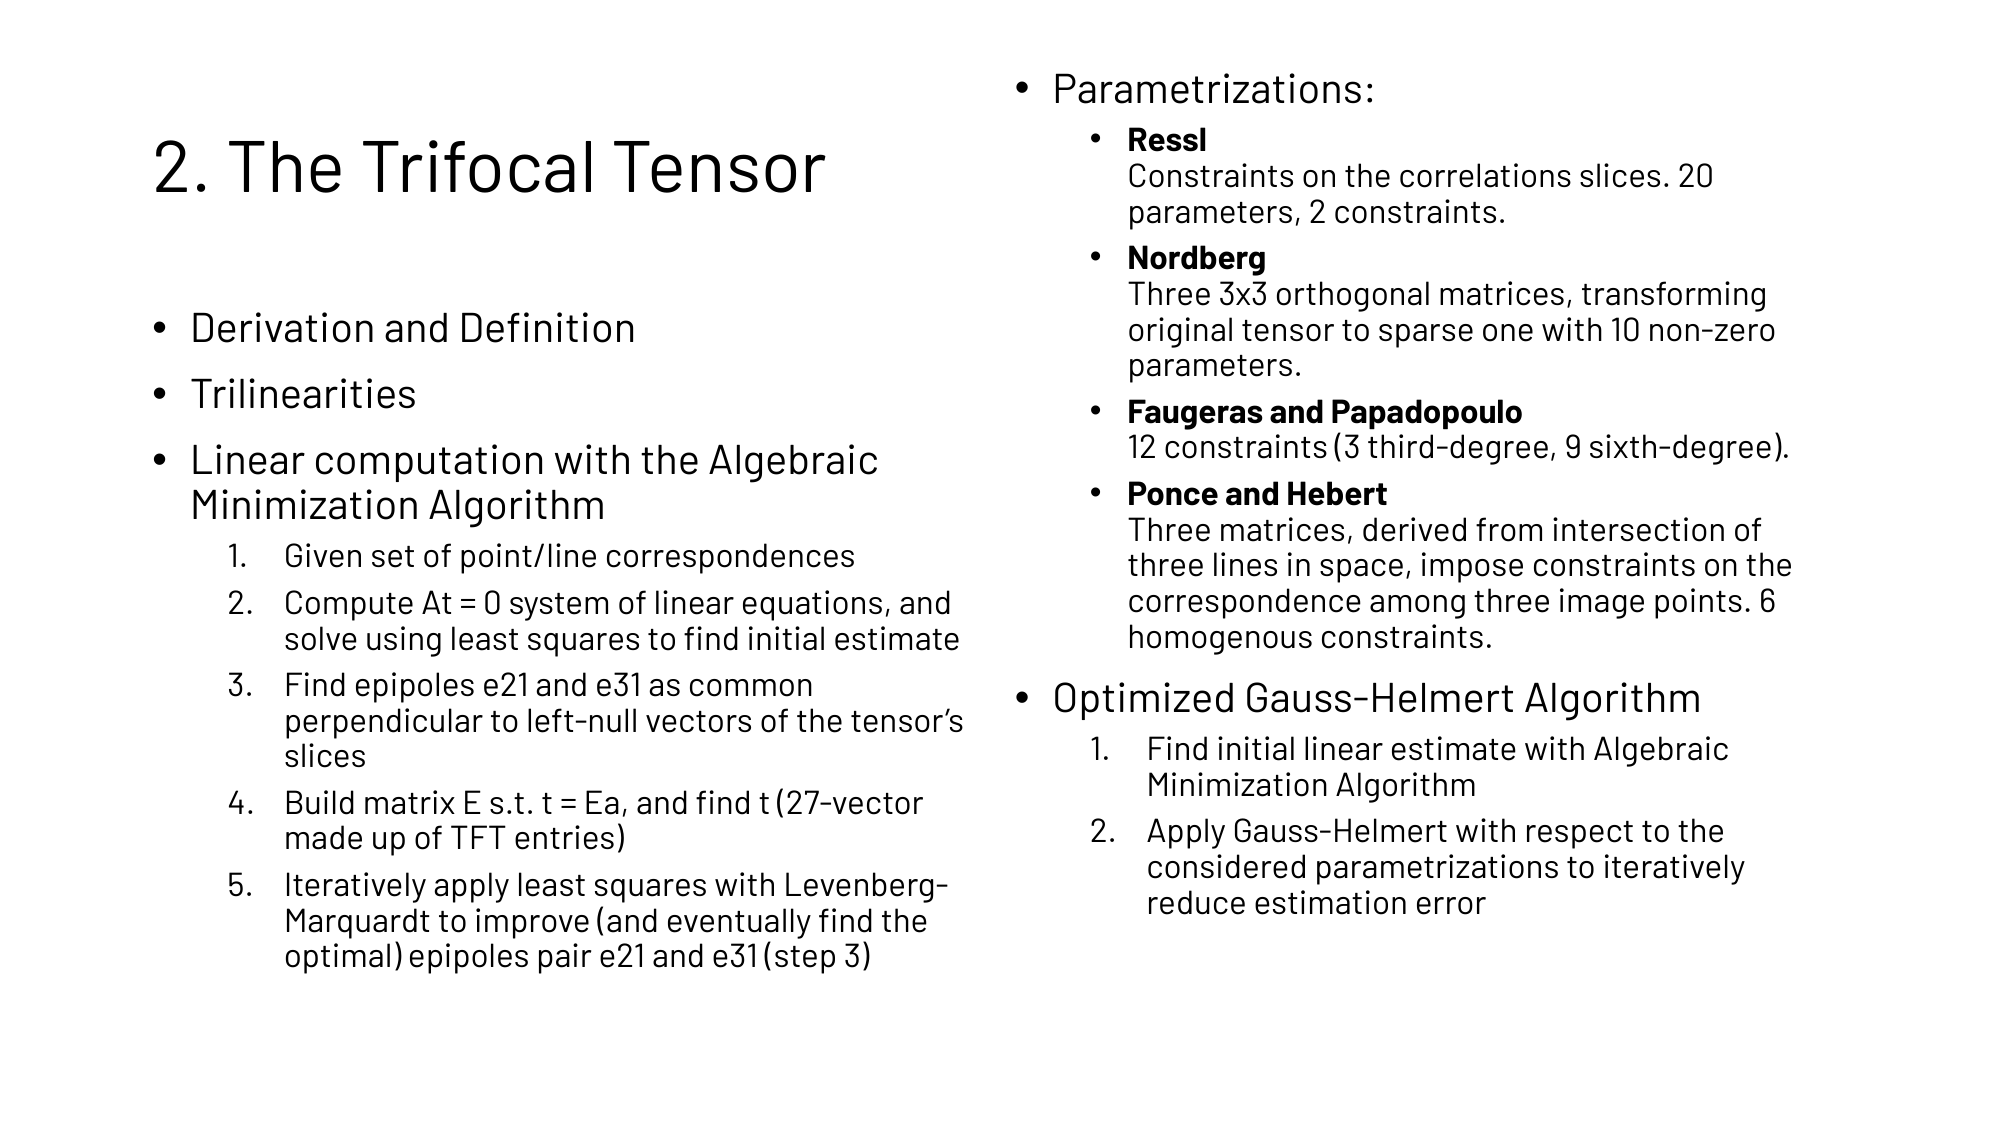

# 2. The Trifocal Tensor
Parametrizations:
Ressl
Constraints on the correlations slices. 20 parameters, 2 constraints.
Nordberg
Three 3x3 orthogonal matrices, transforming original tensor to sparse one with 10 non-zero parameters.
Faugeras and Papadopoulo
12 constraints (3 third-degree, 9 sixth-degree).
Ponce and Hebert
Three matrices, derived from intersection of three lines in space, impose constraints on the correspondence among three image points. 6 homogenous constraints.
Optimized Gauss-Helmert Algorithm
Find initial linear estimate with Algebraic Minimization Algorithm
Apply Gauss-Helmert with respect to the considered parametrizations to iteratively reduce estimation error
Derivation and Definition
Trilinearities
Linear computation with the Algebraic Minimization Algorithm
Given set of point/line correspondences
Compute At = 0 system of linear equations, and solve using least squares to find initial estimate
Find epipoles e21 and e31 as common perpendicular to left-null vectors of the tensor’s slices
Build matrix E s.t. t = Ea, and find t (27-vector made up of TFT entries)
Iteratively apply least squares with Levenberg-Marquardt to improve (and eventually find the optimal) epipoles pair e21 and e31 (step 3)